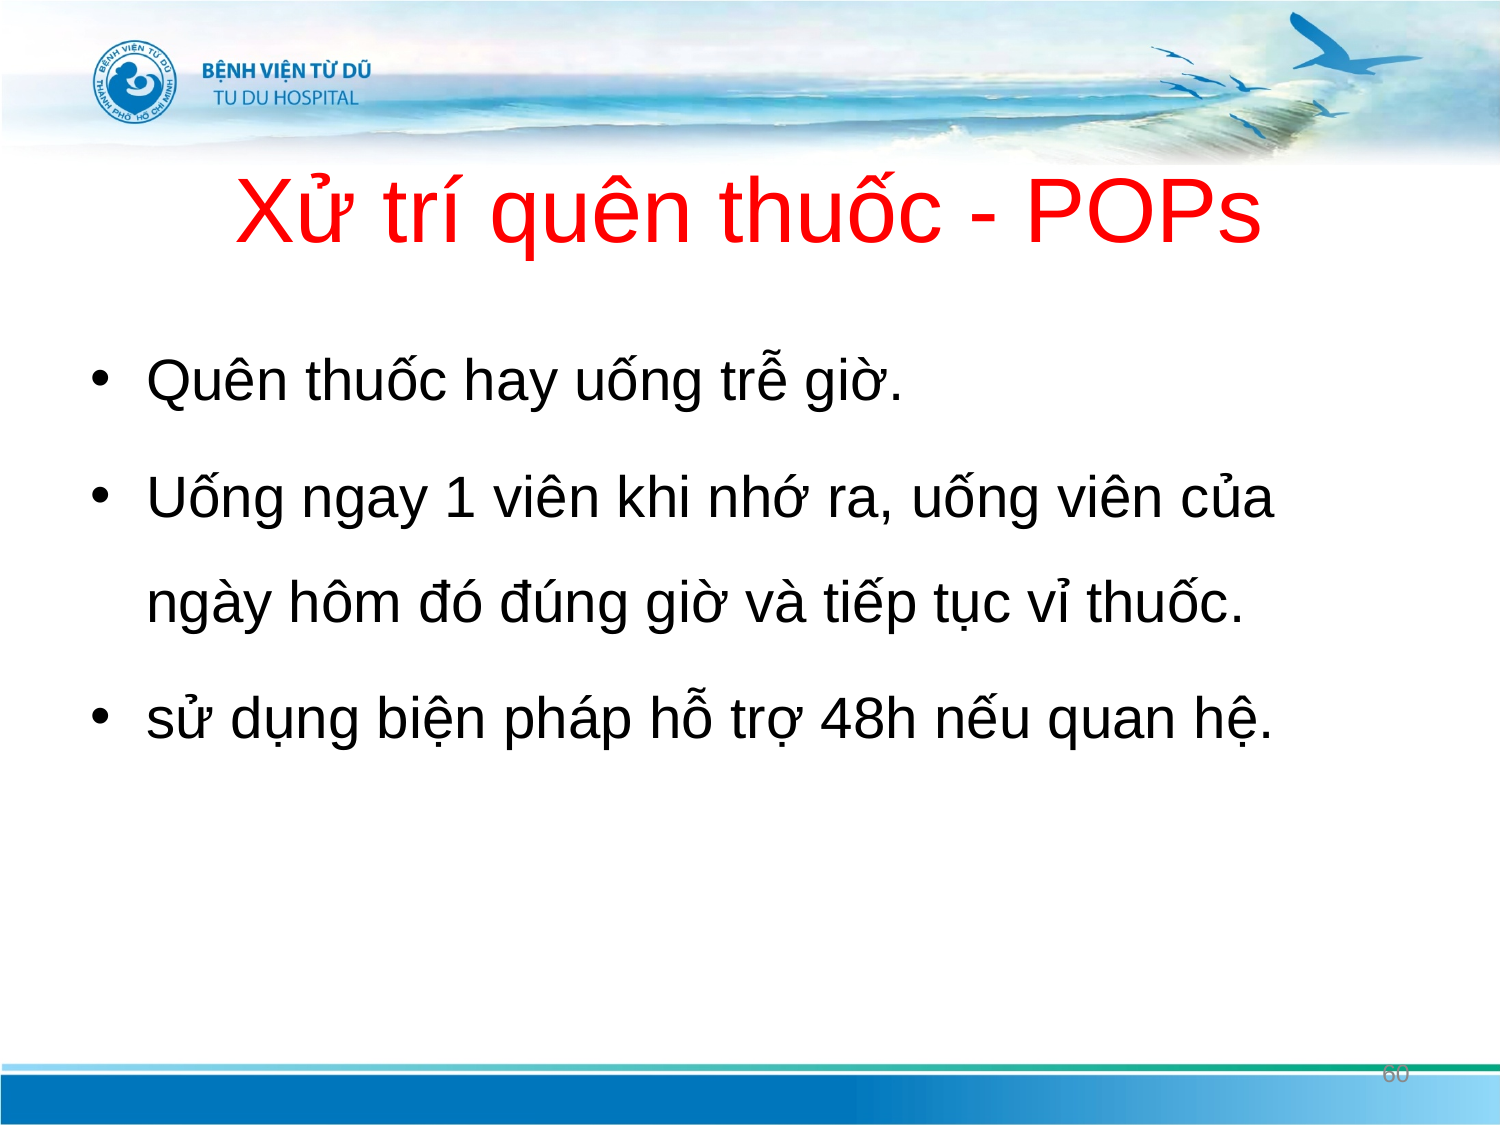

# Xử trí quên thuốc - POPs
Quên thuốc hay uống trễ giờ.
Uống ngay 1 viên khi nhớ ra, uống viên của ngày hôm đó đúng giờ và tiếp tục vỉ thuốc.
sử dụng biện pháp hỗ trợ 48h nếu quan hệ.

60